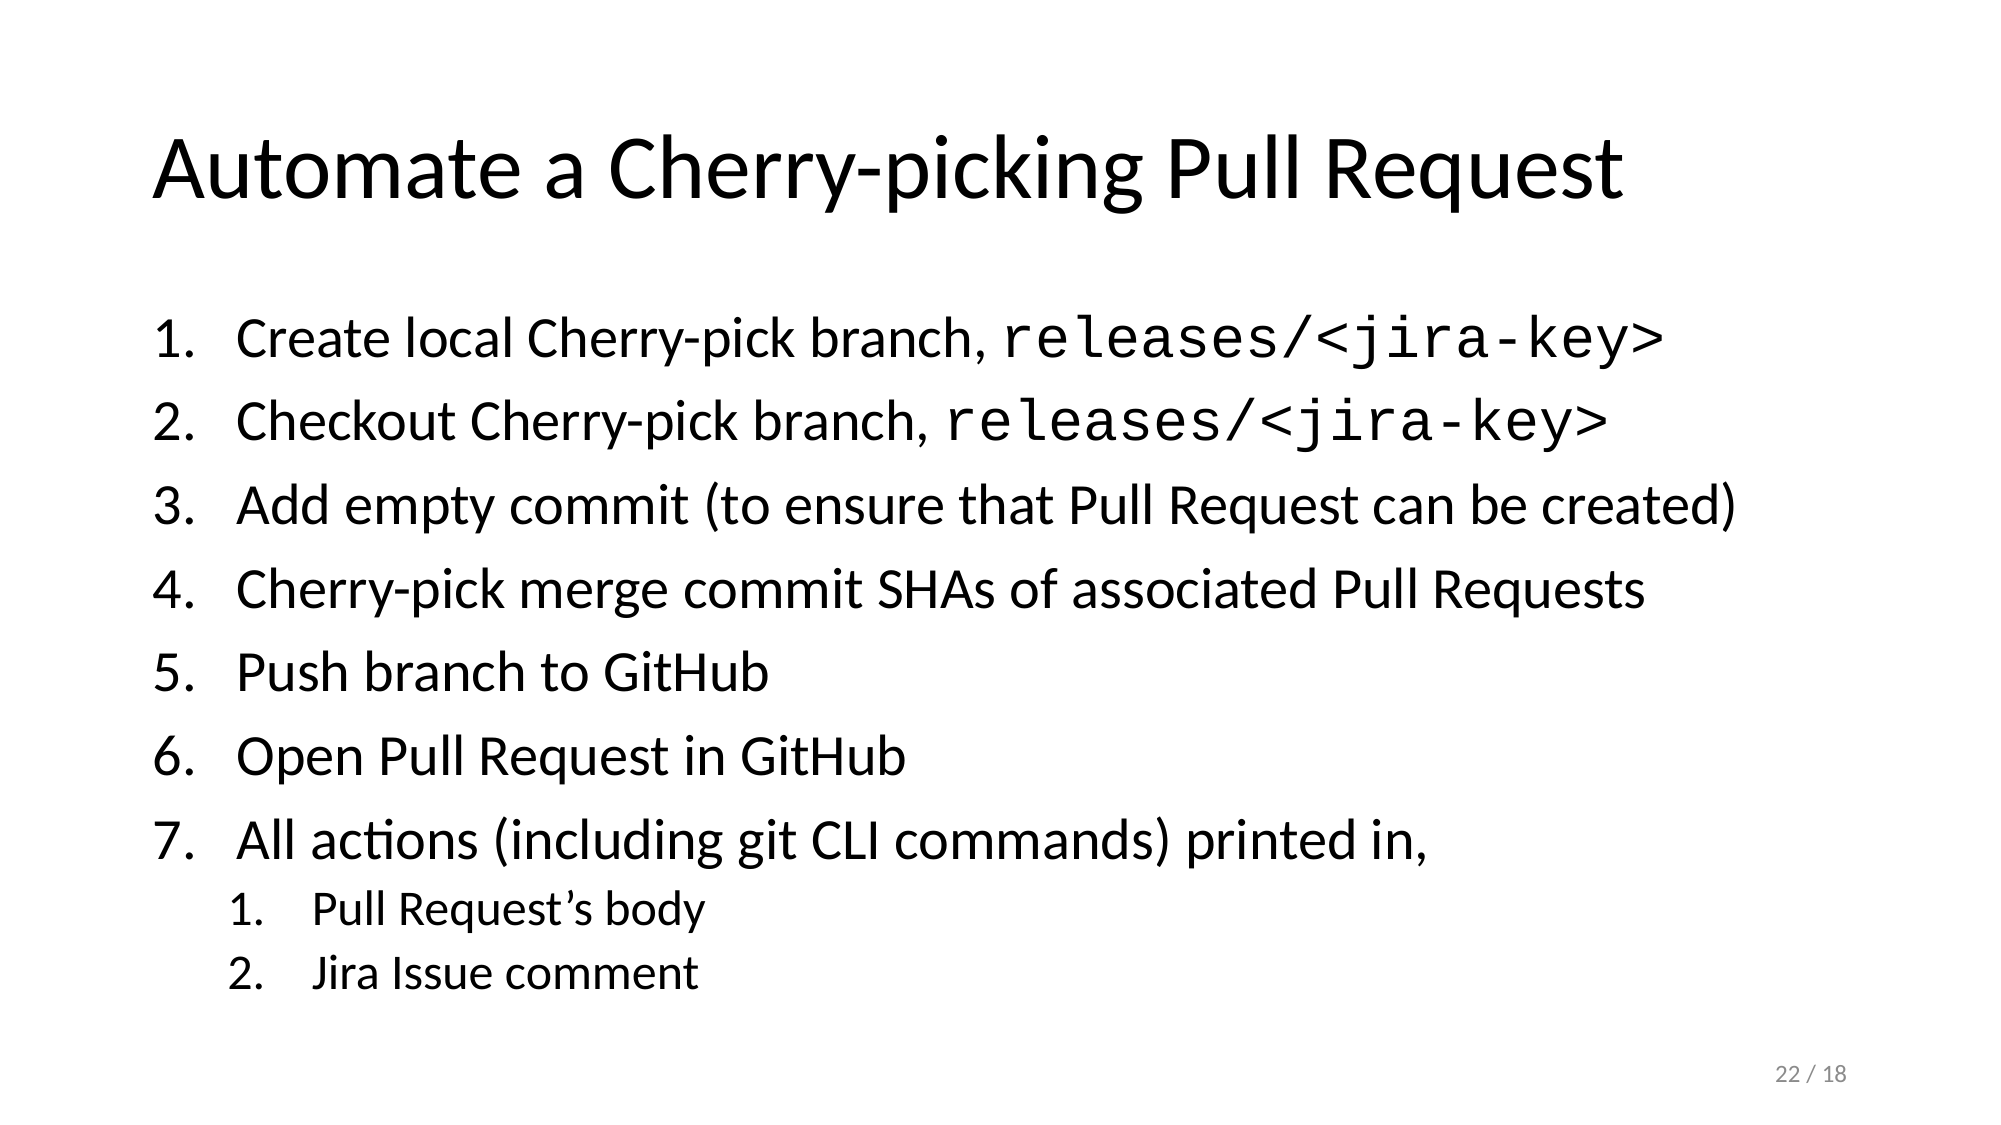

# Automate a Cherry-picking Pull Request
Create local Cherry-pick branch, releases/<jira-key>
Checkout Cherry-pick branch, releases/<jira-key>
Add empty commit (to ensure that Pull Request can be created)
Cherry-pick merge commit SHAs of associated Pull Requests
Push branch to GitHub
Open Pull Request in GitHub
All actions (including git CLI commands) printed in,
Pull Request’s body
Jira Issue comment
22 / 18